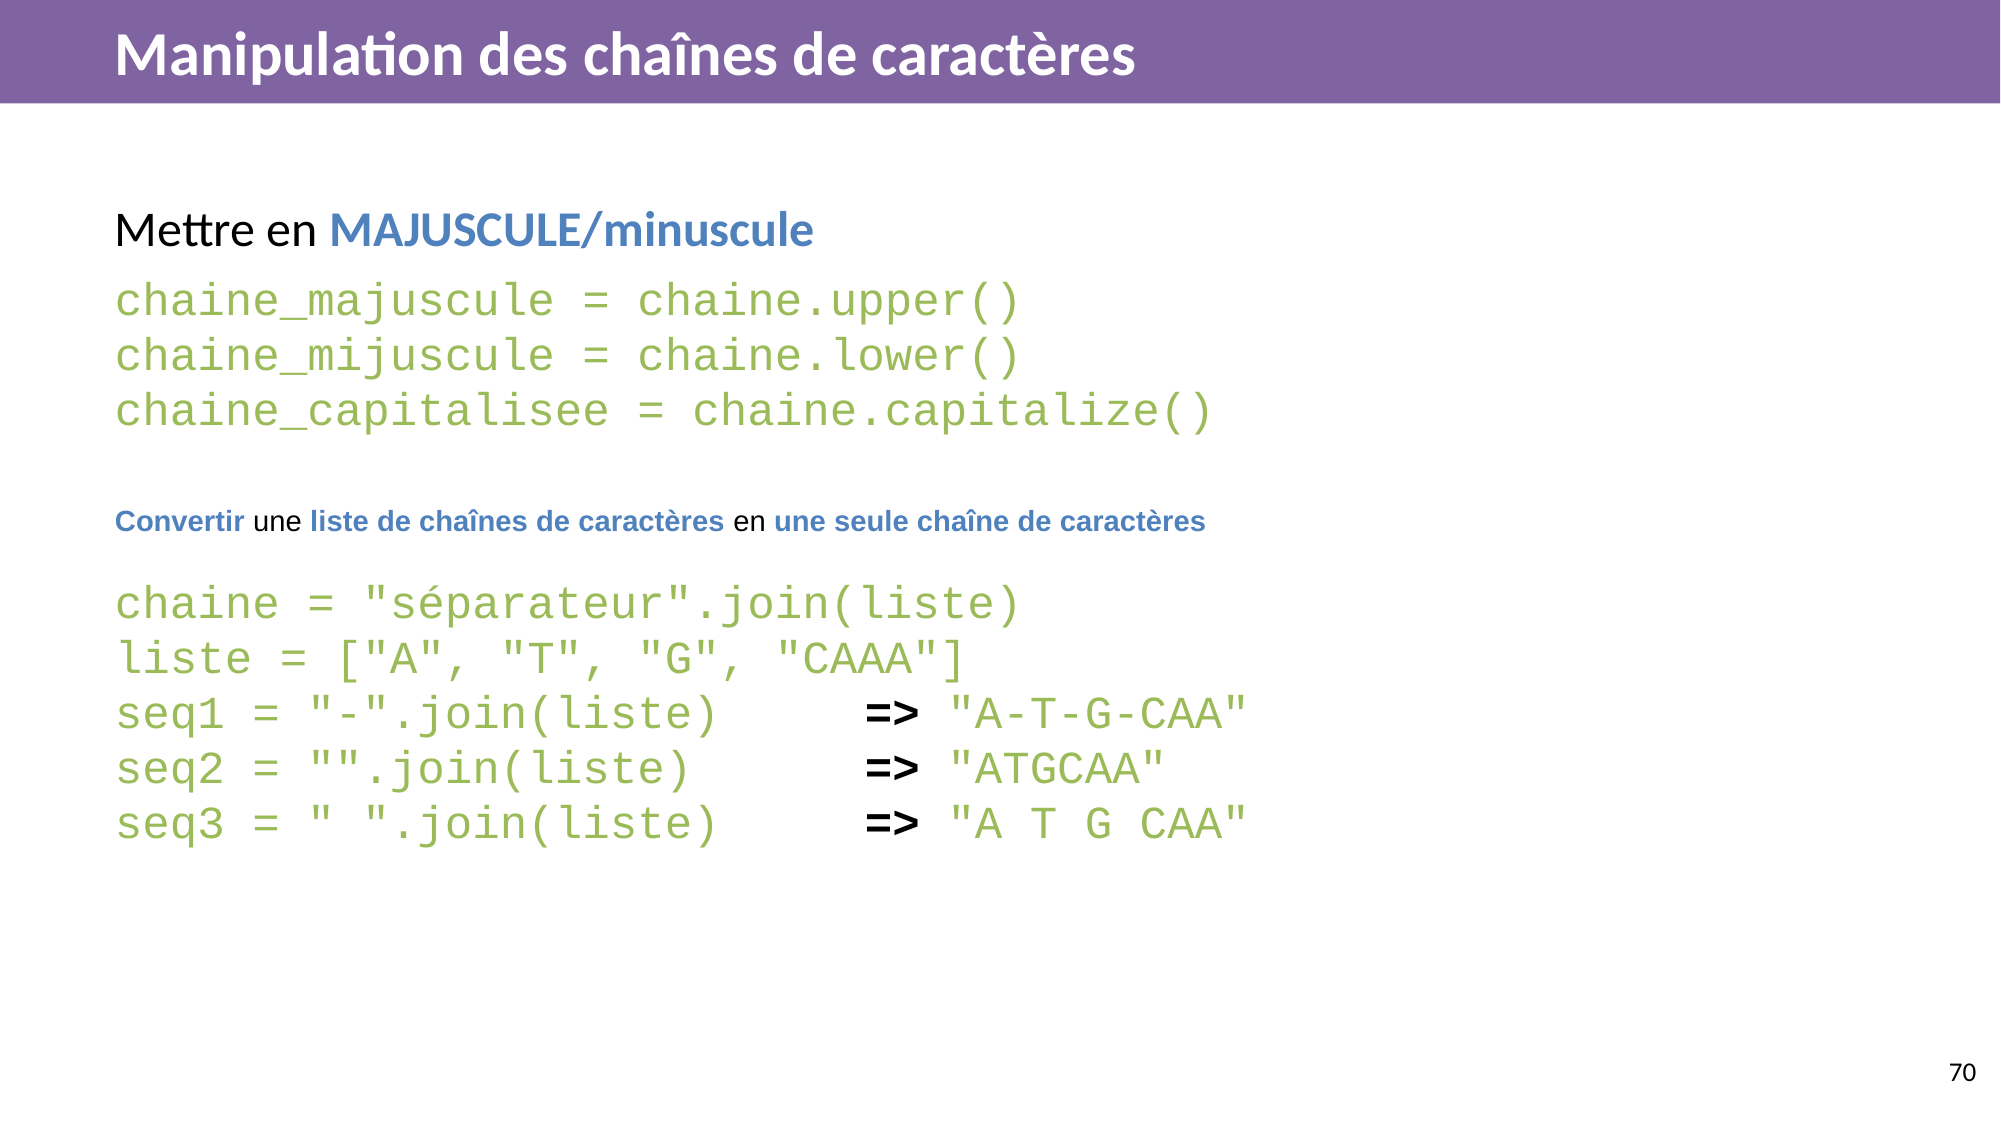

# Manipulation des chaînes de caractères
Mettre en MAJUSCULE/minuscule
chaine_majuscule = chaine.upper()
chaine_mijuscule = chaine.lower()
chaine_capitalisee = chaine.capitalize()

Convertir une liste de chaînes de caractères en une seule chaîne de caractères

chaine = "séparateur".join(liste)
liste = ["A", "T", "G", "CAAA"]
seq1 = "-".join(liste)	=> "A-T-G-CAA"
seq2 = "".join(liste)		=> "ATGCAA"
seq3 = " ".join(liste)	=> "A T G CAA"

70